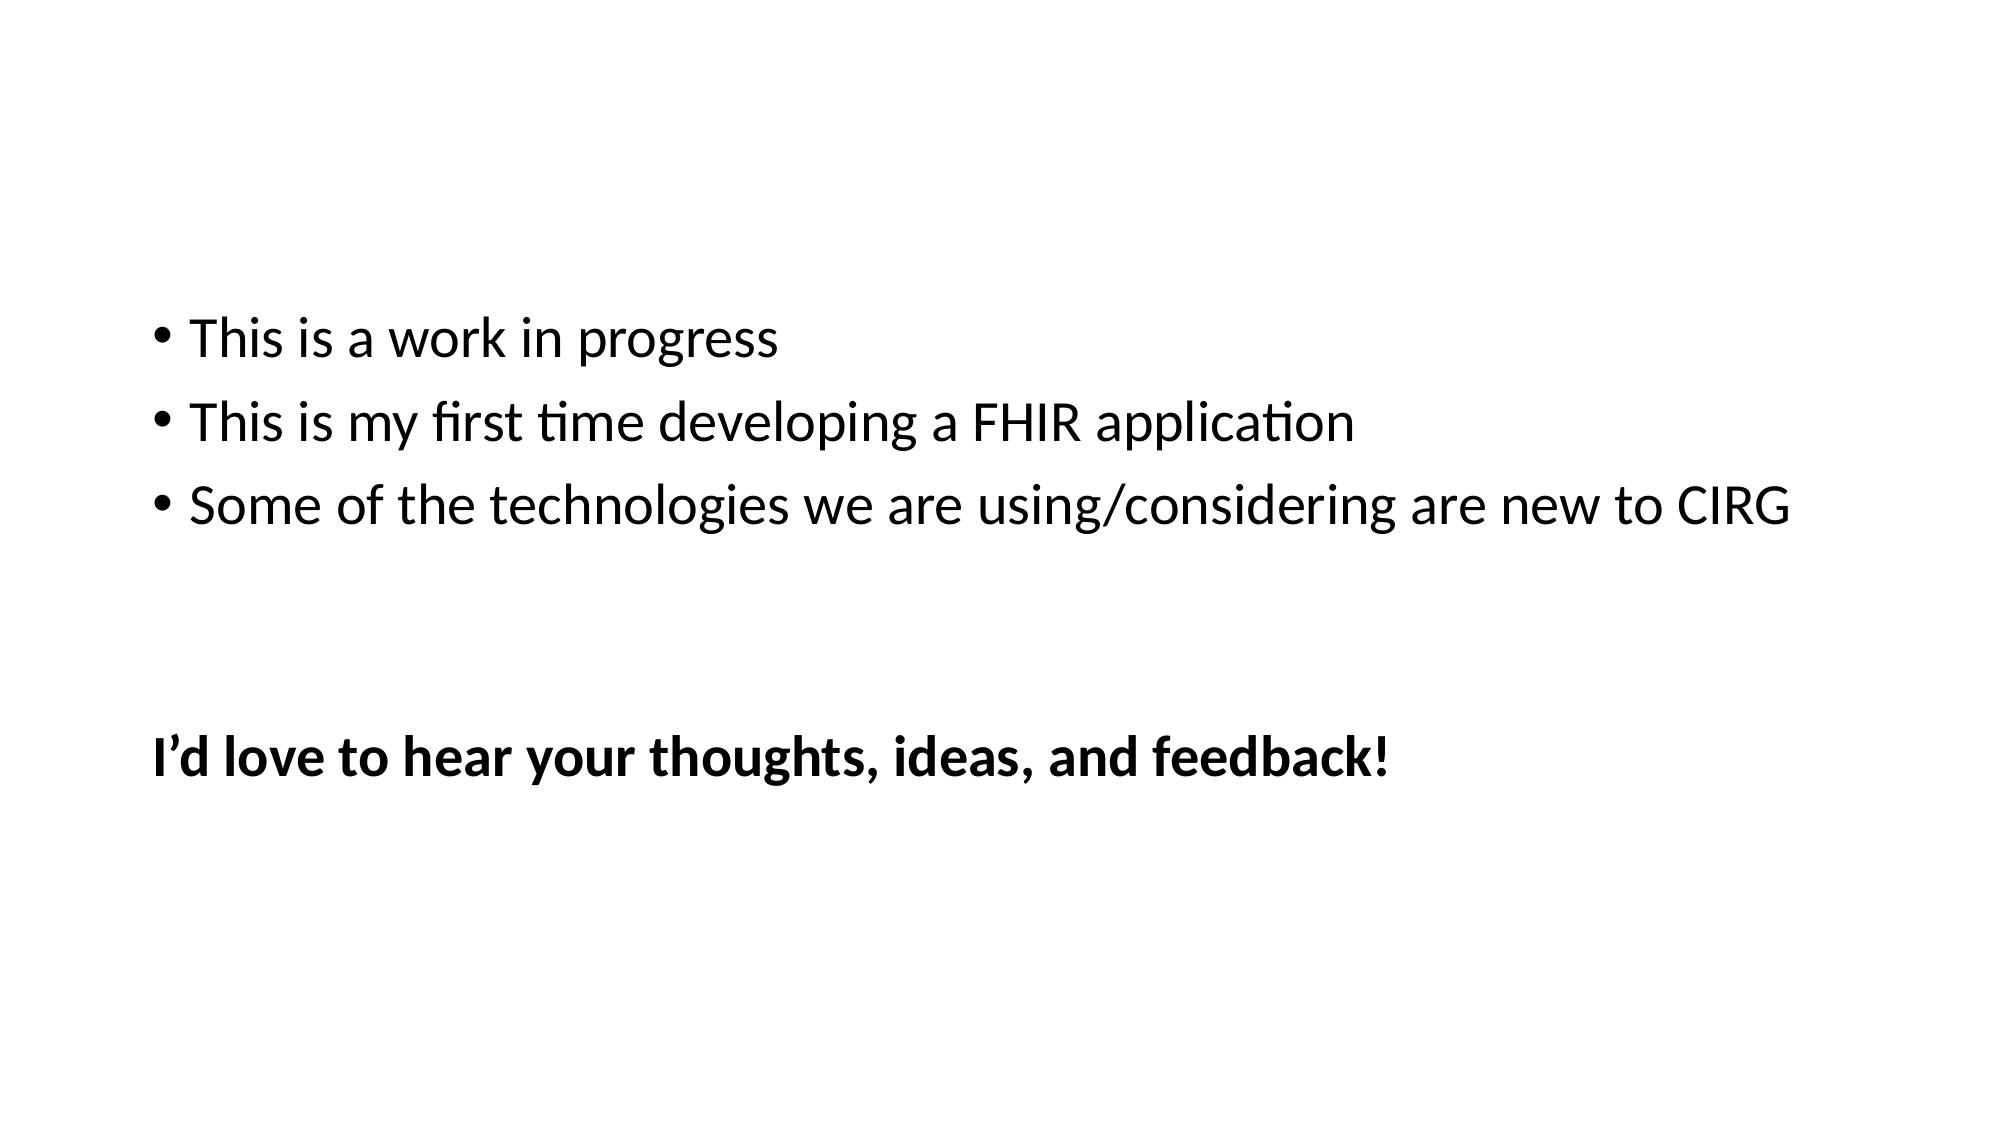

#
This is a work in progress
This is my first time developing a FHIR application
Some of the technologies we are using/considering are new to CIRG

I’d love to hear your thoughts, ideas, and feedback!